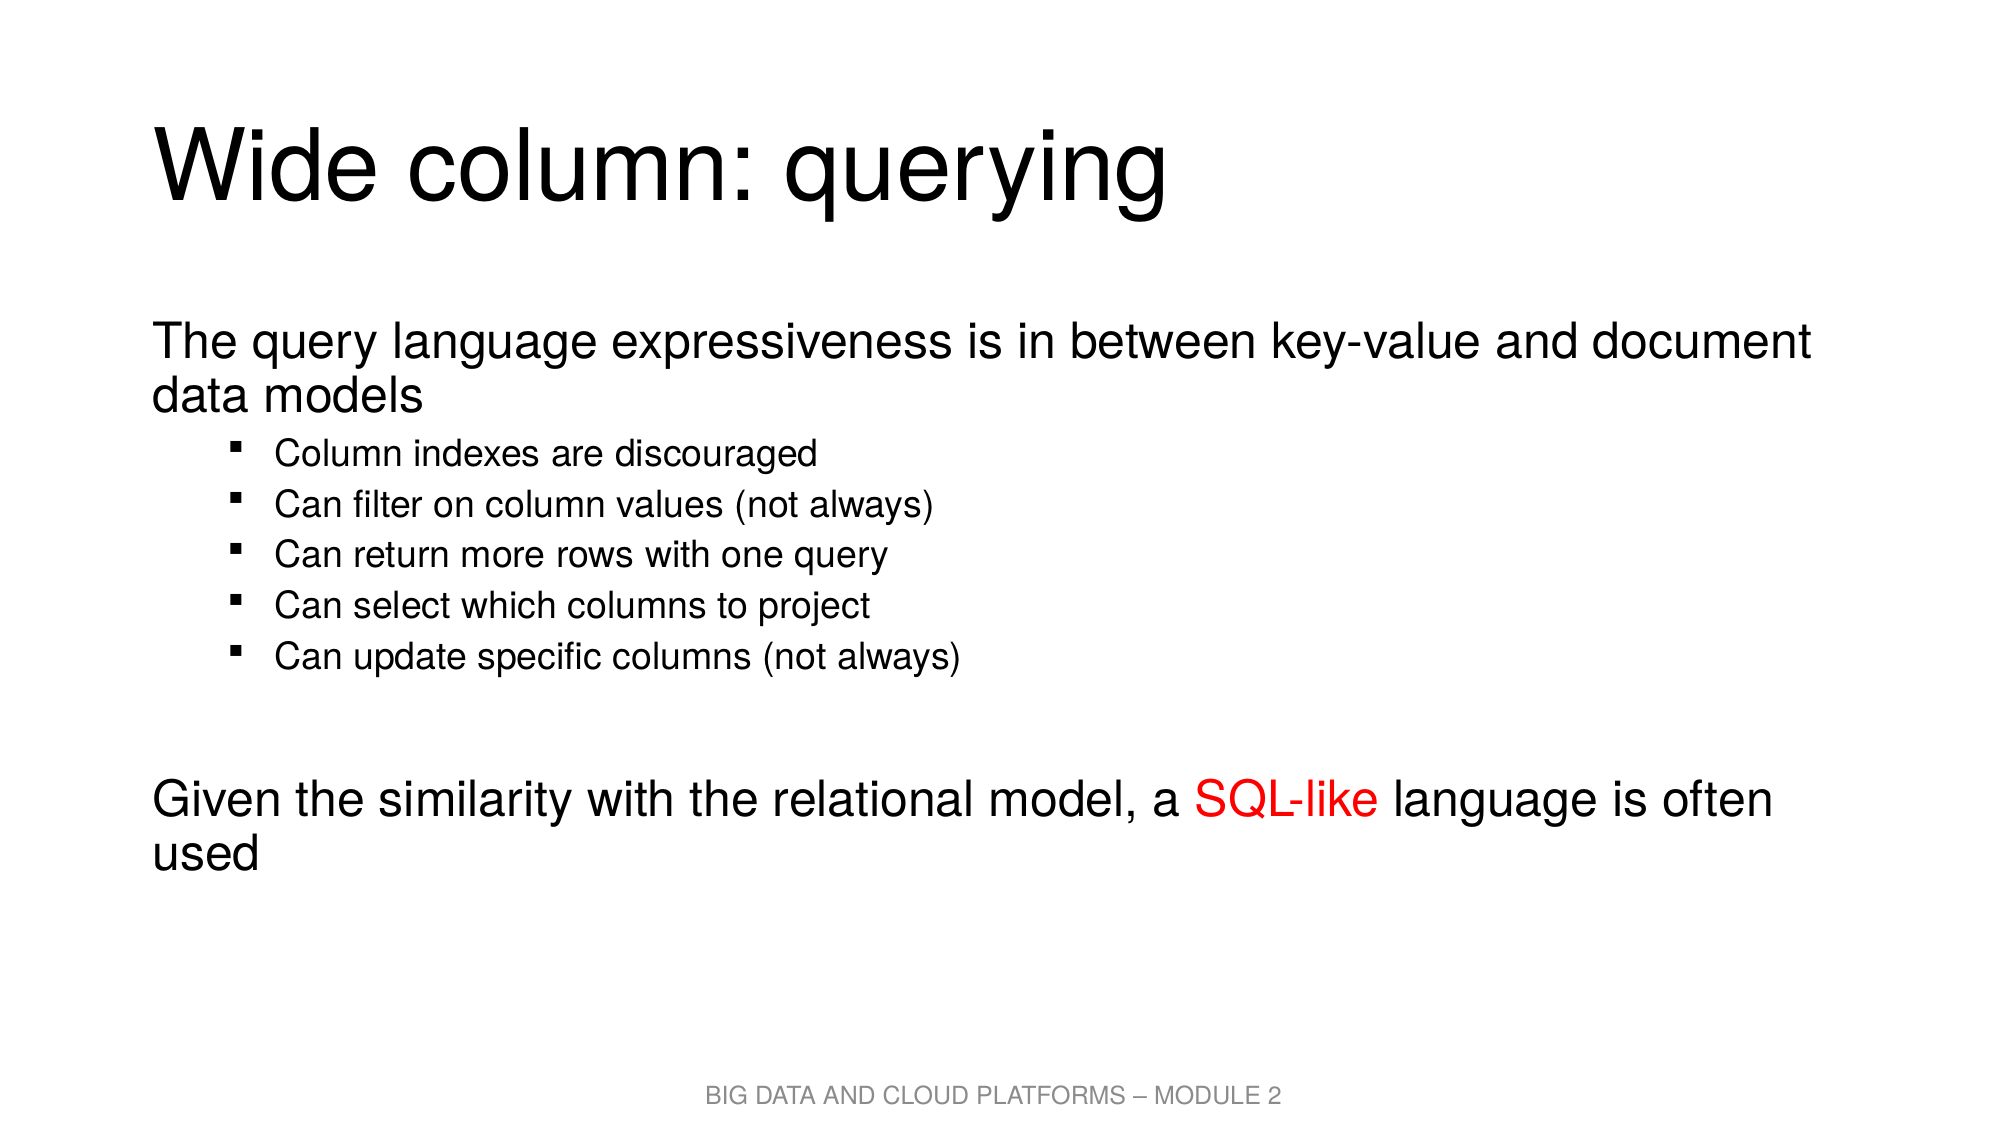

# Wide column: querying
The query language expressiveness is in between key-value and document data models
Column indexes are discouraged
Can filter on column values (not always)
Can return more rows with one query
Can select which columns to project
Can update specific columns (not always)

Given the similarity with the relational model, a SQL-like language is often used